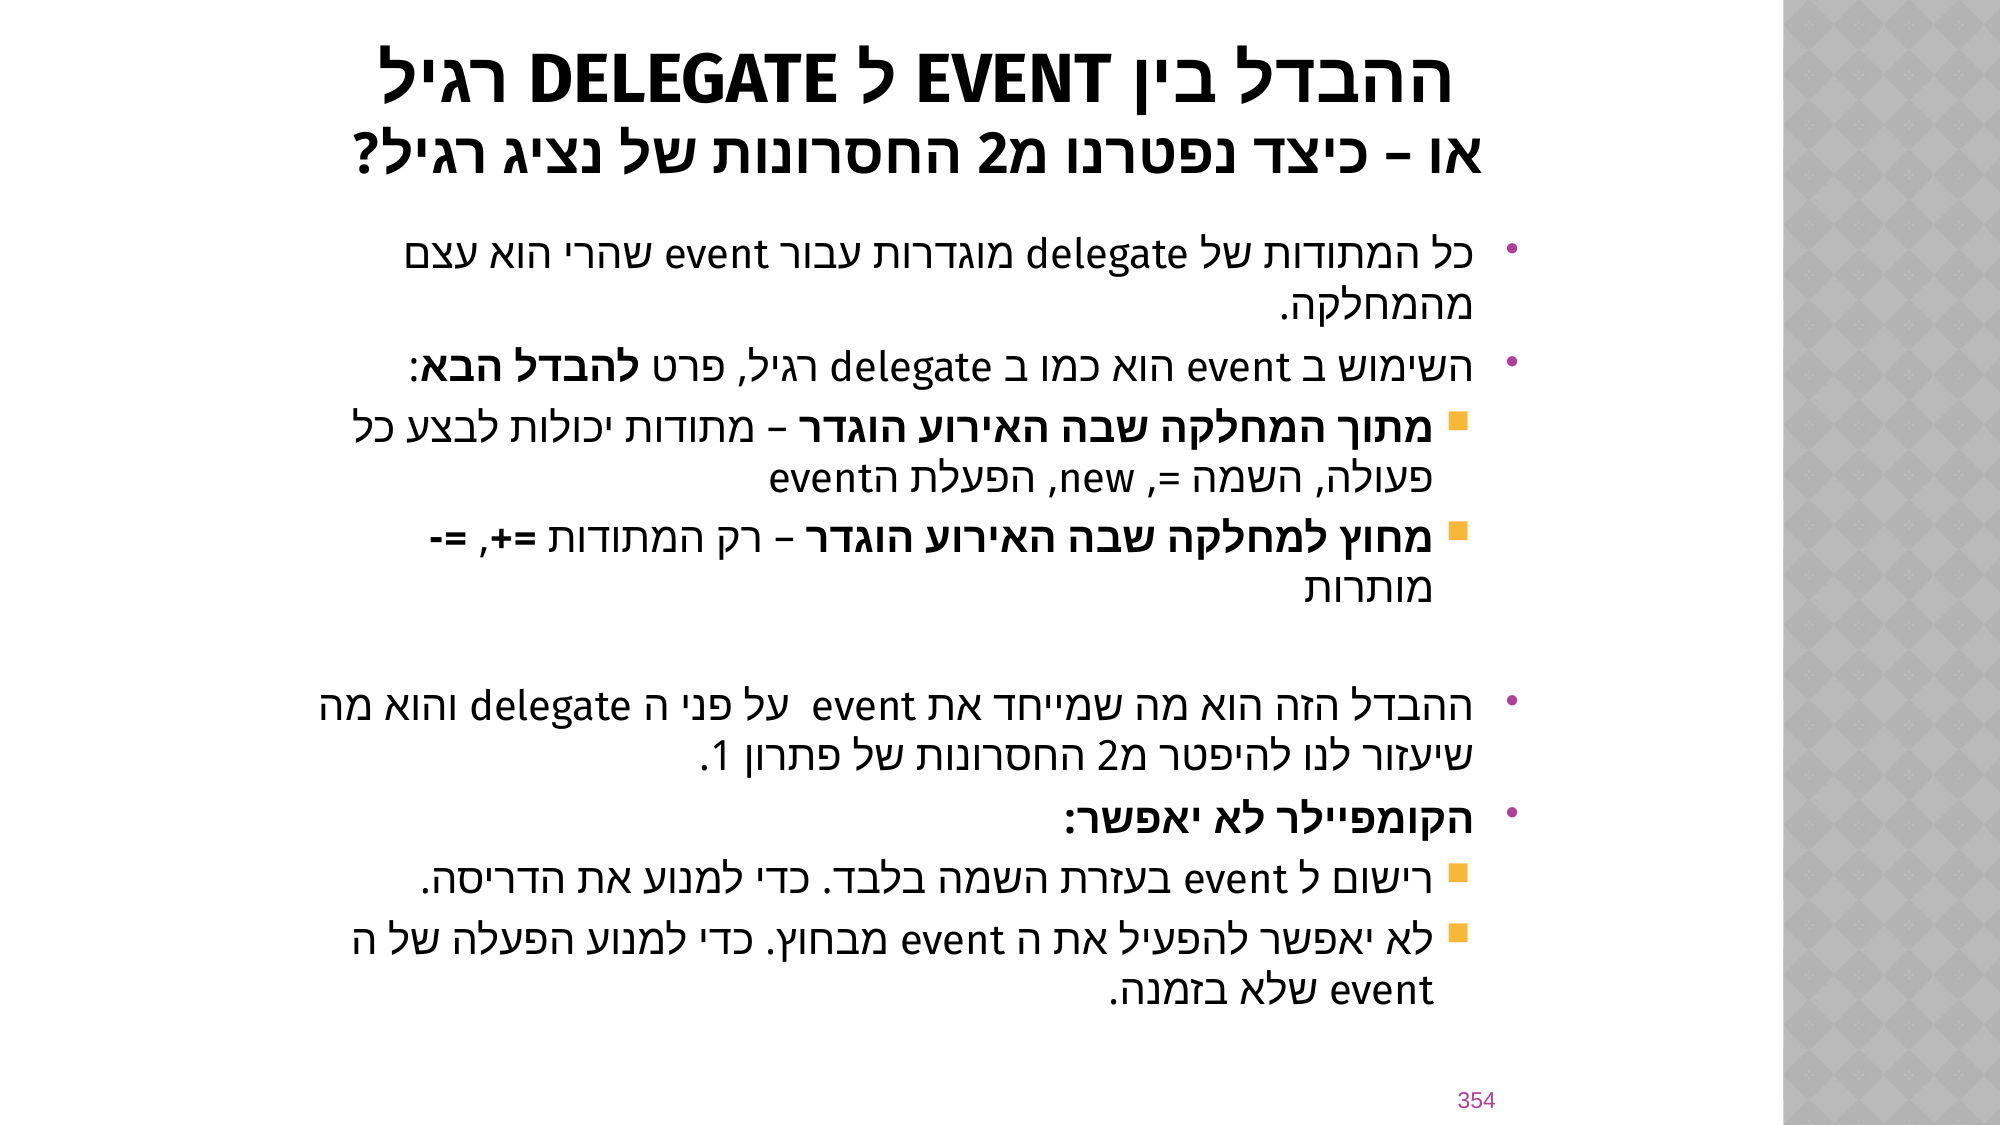

# ההבדל בין EVENT ל delegate רגיל או – כיצד נפטרנו מ2 החסרונות של נציג רגיל?
כל המתודות של delegate מוגדרות עבור event שהרי הוא עצם מהמחלקה.
השימוש ב event הוא כמו ב delegate רגיל, פרט להבדל הבא:
מתוך המחלקה שבה האירוע הוגדר – מתודות יכולות לבצע כל פעולה, השמה =, new, הפעלת הevent
מחוץ למחלקה שבה האירוע הוגדר – רק המתודות =+, =-  מותרות

ההבדל הזה הוא מה שמייחד את event  על פני ה delegate והוא מה שיעזור לנו להיפטר מ2 החסרונות של פתרון 1.
הקומפיילר לא יאפשר:
רישום ל event בעזרת השמה בלבד. כדי למנוע את הדריסה.
לא יאפשר להפעיל את ה event מבחוץ. כדי למנוע הפעלה של ה event שלא בזמנה.

354